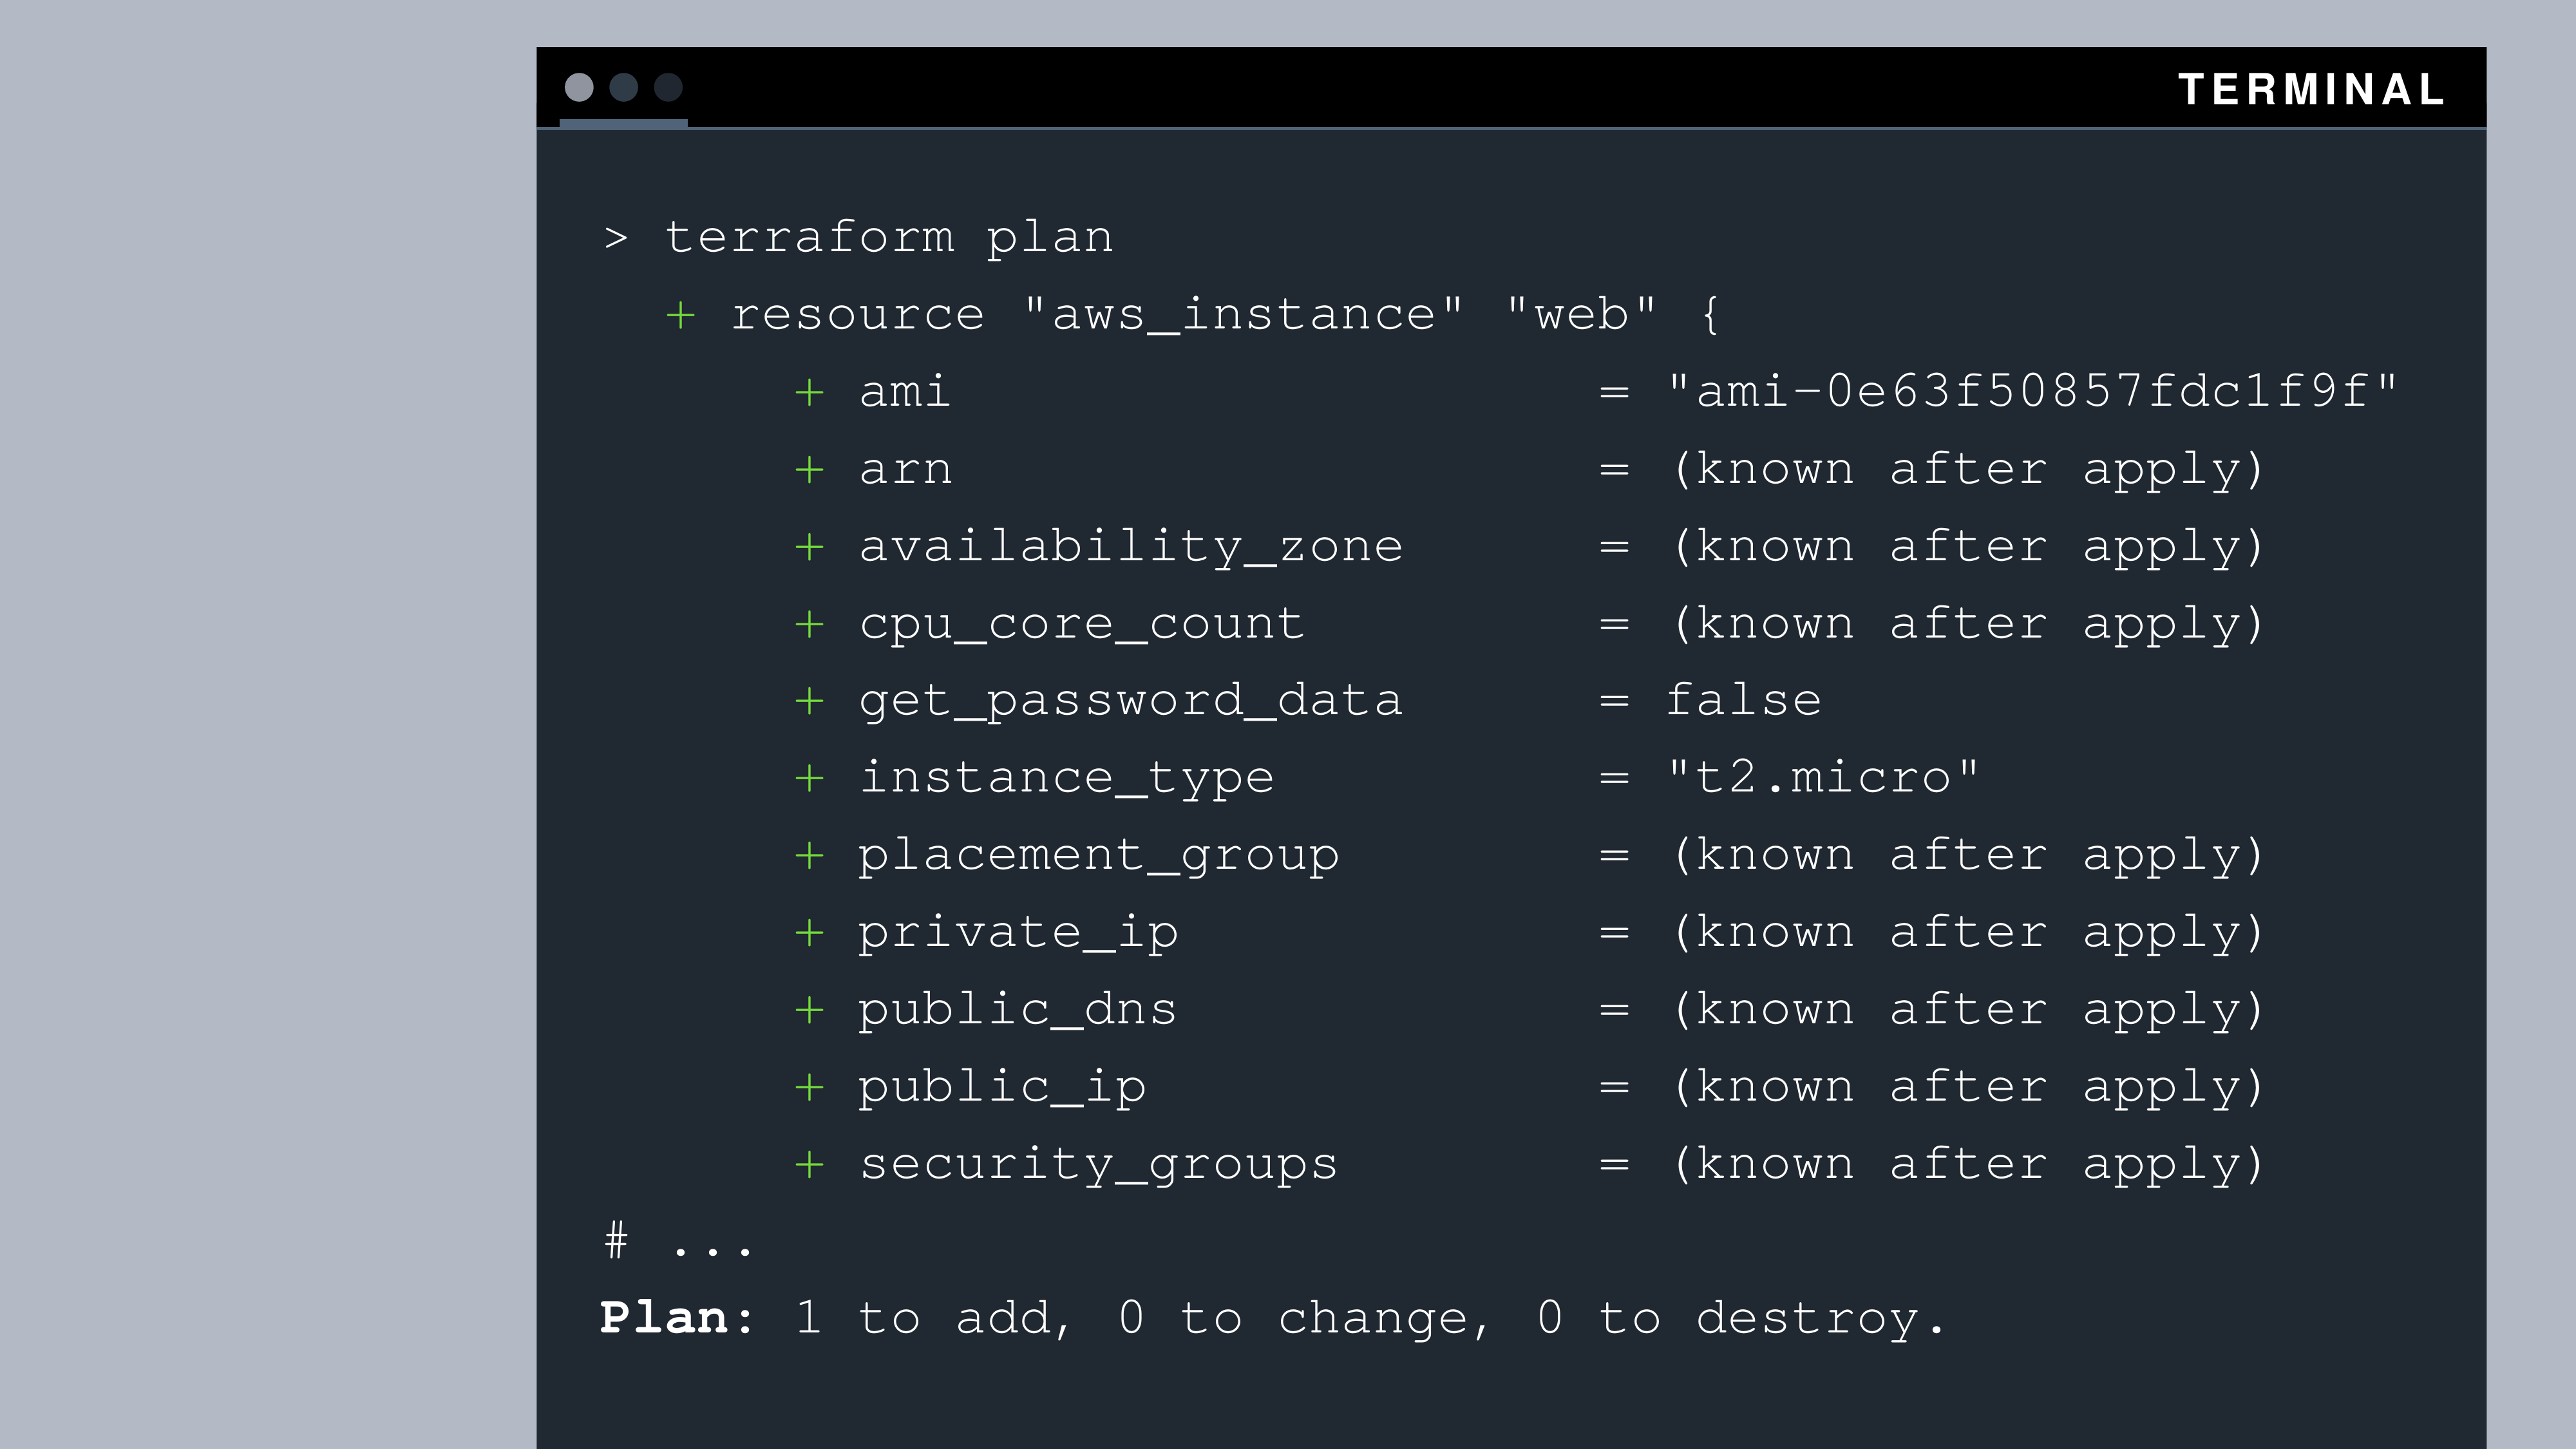

> terraform plan
  + resource "aws_instance" "web" {
      + ami                    = "ami-0e63f50857fdc1f9f"
      + arn                    = (known after apply)
      + availability_zone      = (known after apply)
      + cpu_core_count         = (known after apply)
      + get_password_data      = false
      + instance_type          = "t2.micro"
      + placement_group        = (known after apply)
      + private_ip             = (known after apply)
      + public_dns             = (known after apply)
      + public_ip              = (known after apply)
      + security_groups        = (known after apply)
# ...
Plan: 1 to add, 0 to change, 0 to destroy.
47